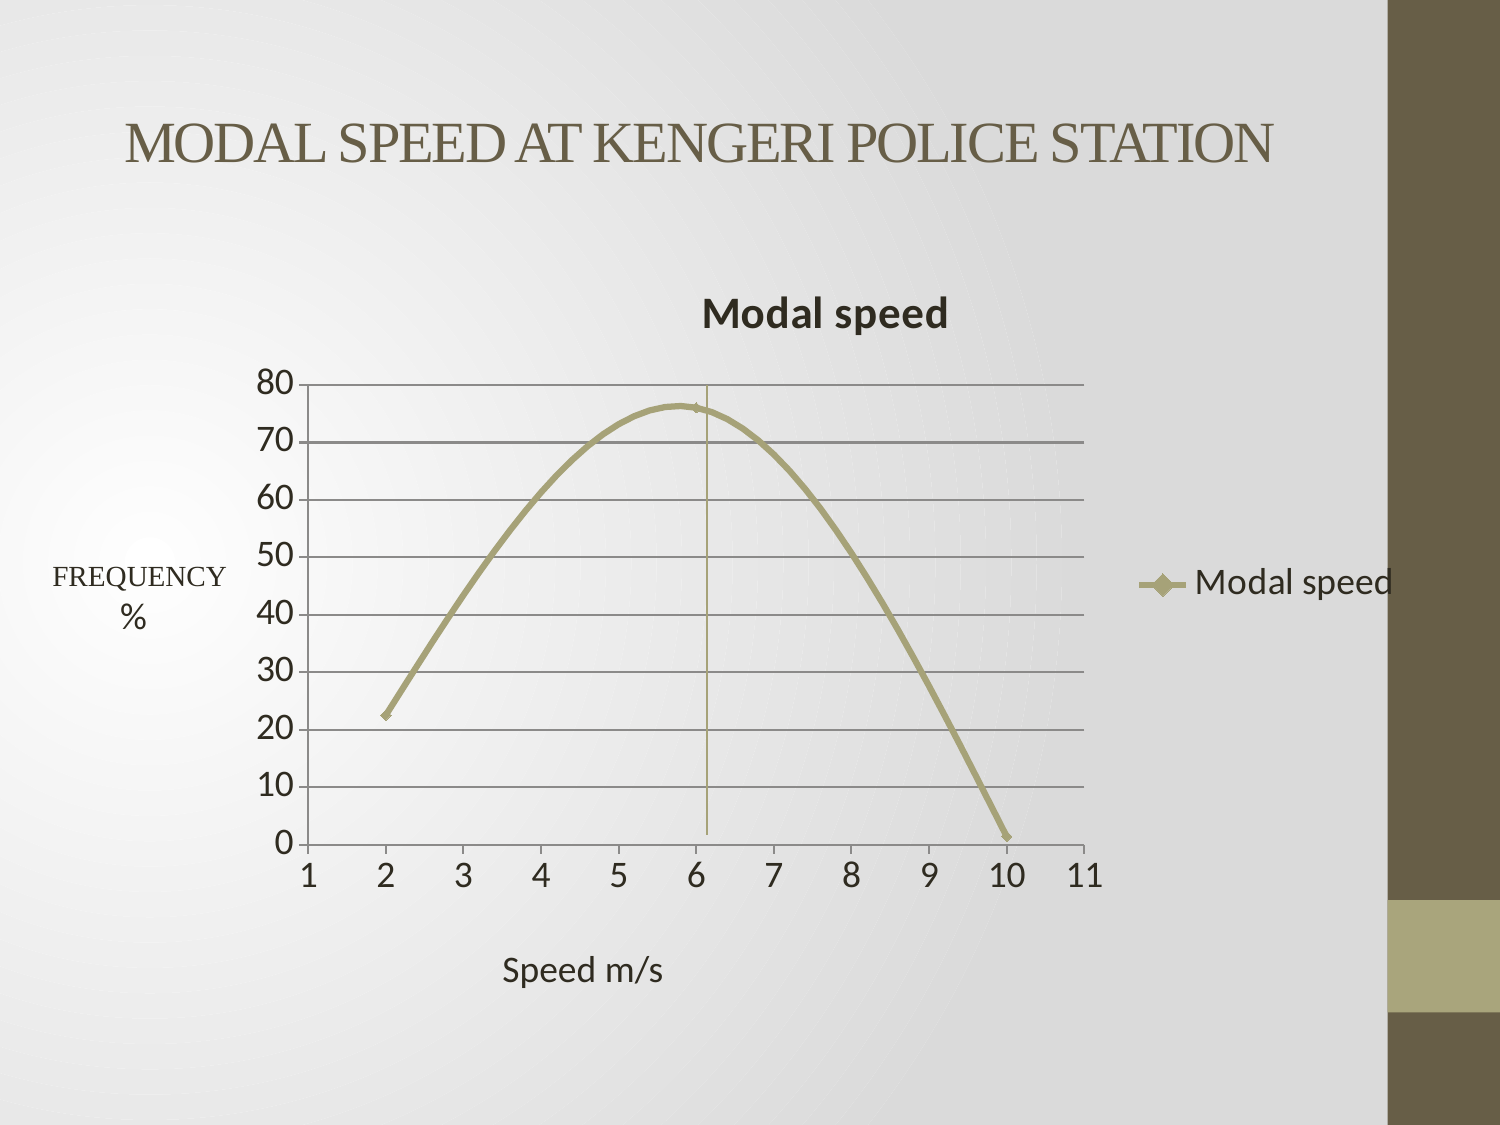

# MODAL SPEED AT KENGERI POLICE STATION

### Chart:

| Category | Modal speed |
|---|---|
FREQUENCY
        %
Speed m/s